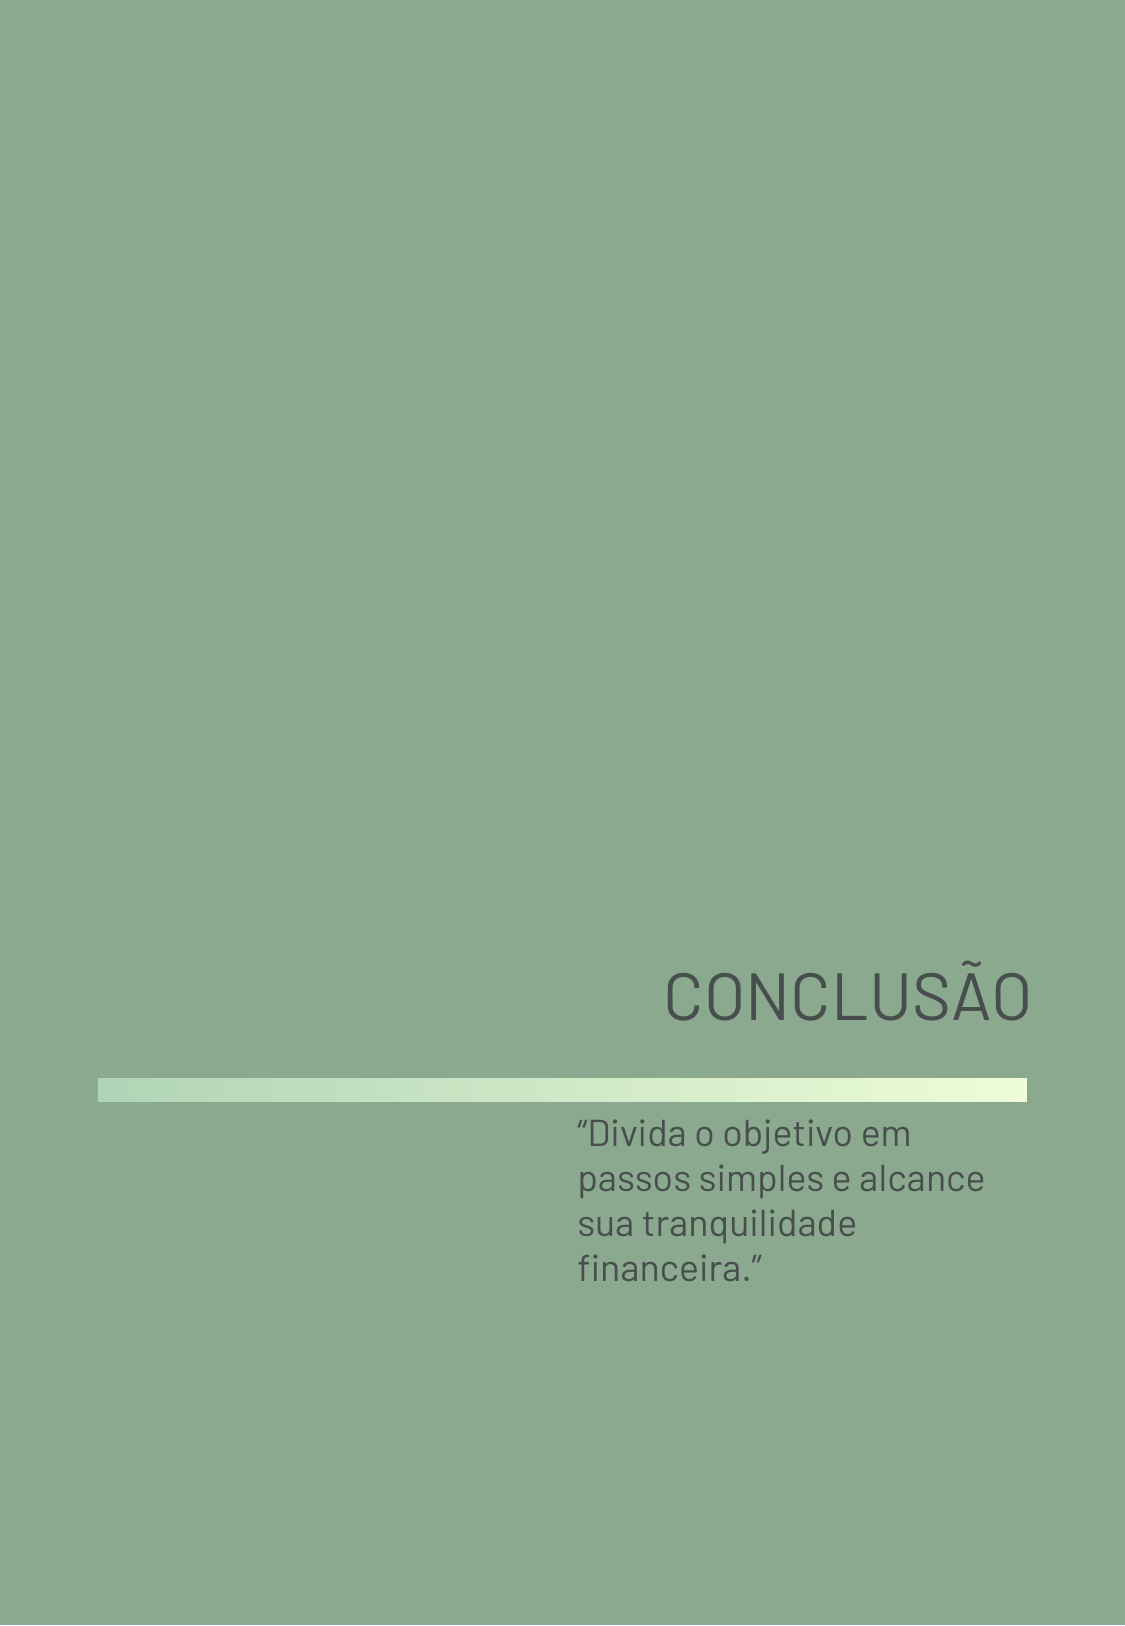

CONCLUSÃO

“Divida o objetivo em passos simples e alcance sua tranquilidade financeira.”
RESERVA INTELIGENTE -                                   SIDNEY MARQUES
9